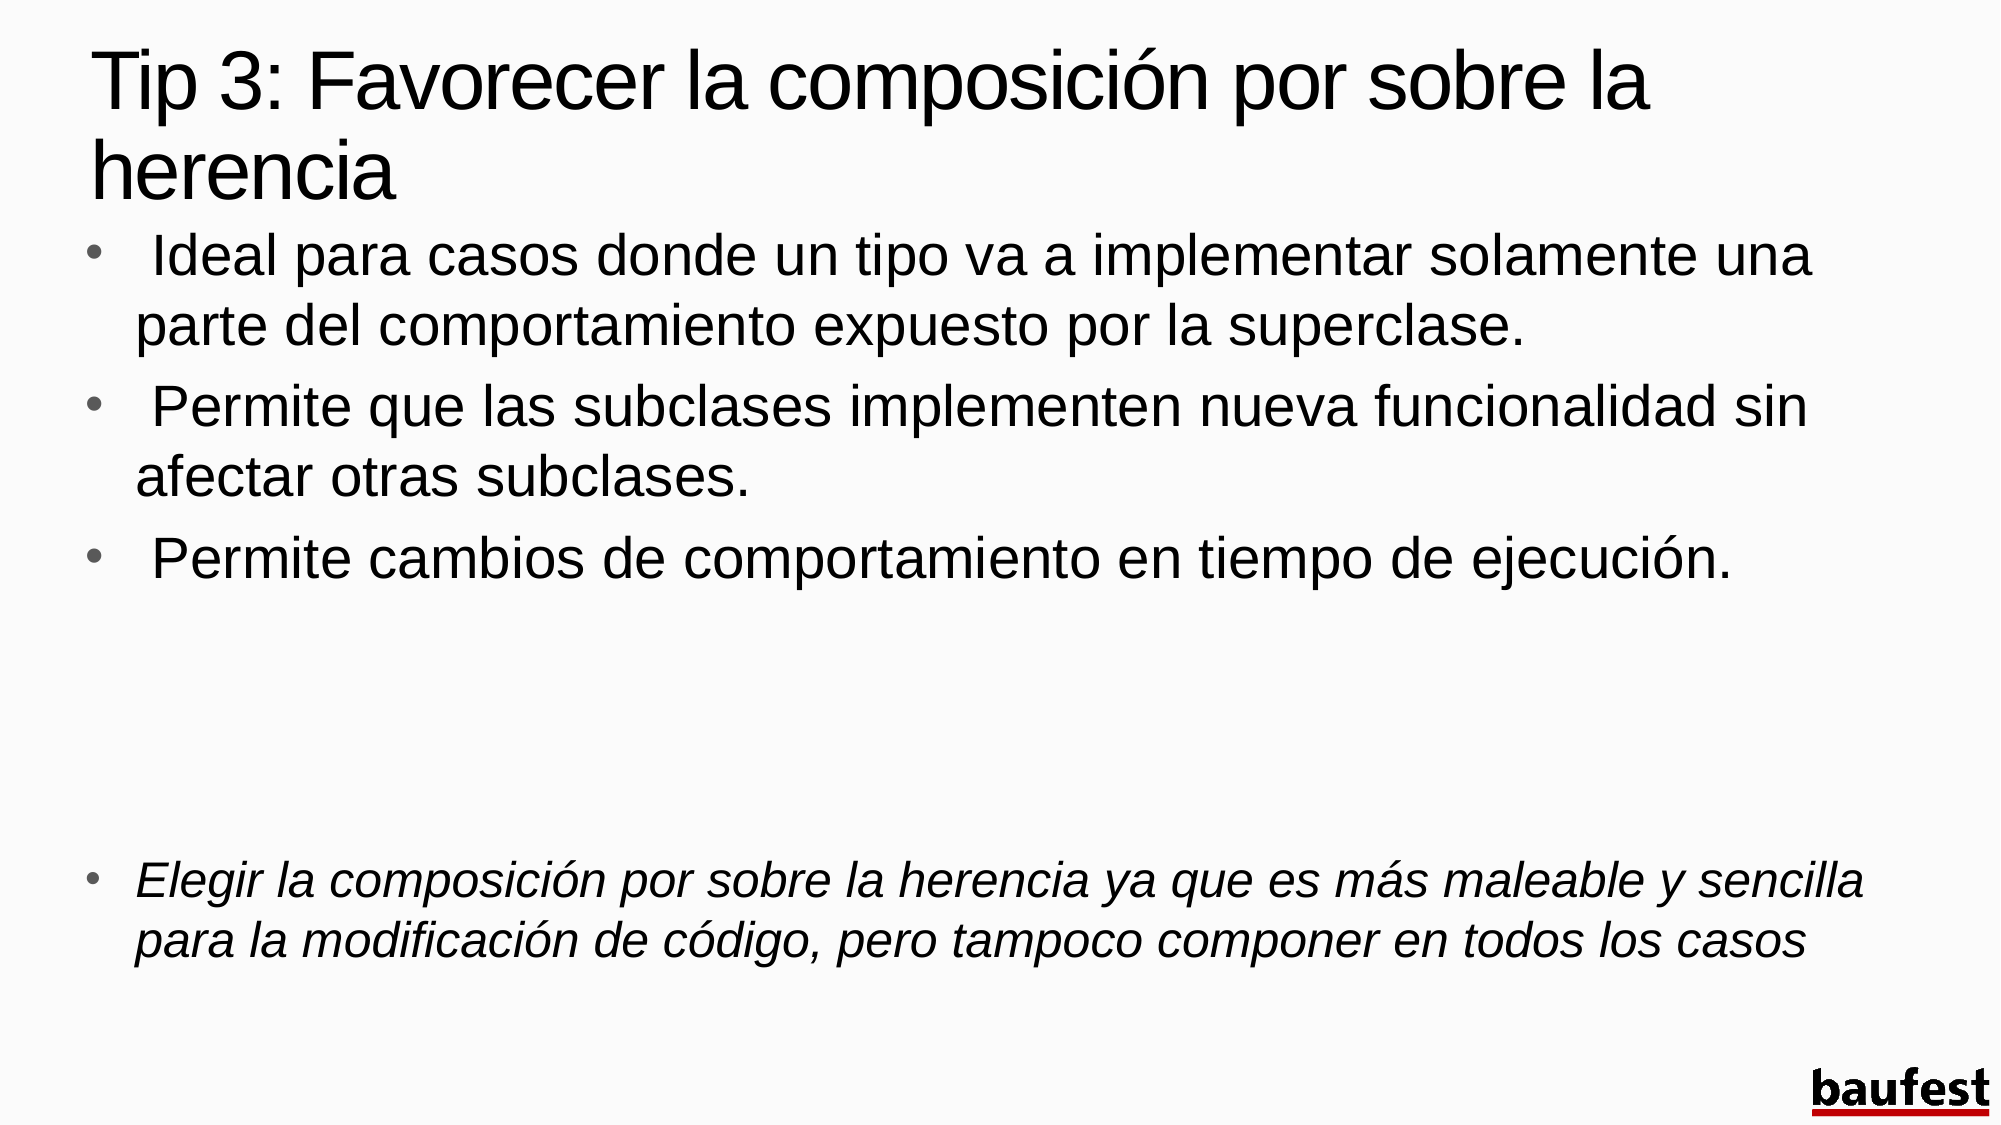

# Tip 3: Favorecer la composición por sobre la herencia
 Ideal para casos donde un tipo va a implementar solamente una parte del comportamiento expuesto por la superclase.
 Permite que las subclases implementen nueva funcionalidad sin afectar otras subclases.
 Permite cambios de comportamiento en tiempo de ejecución.

Elegir la composición por sobre la herencia ya que es más maleable y sencilla para la modificación de código, pero tampoco componer en todos los casos